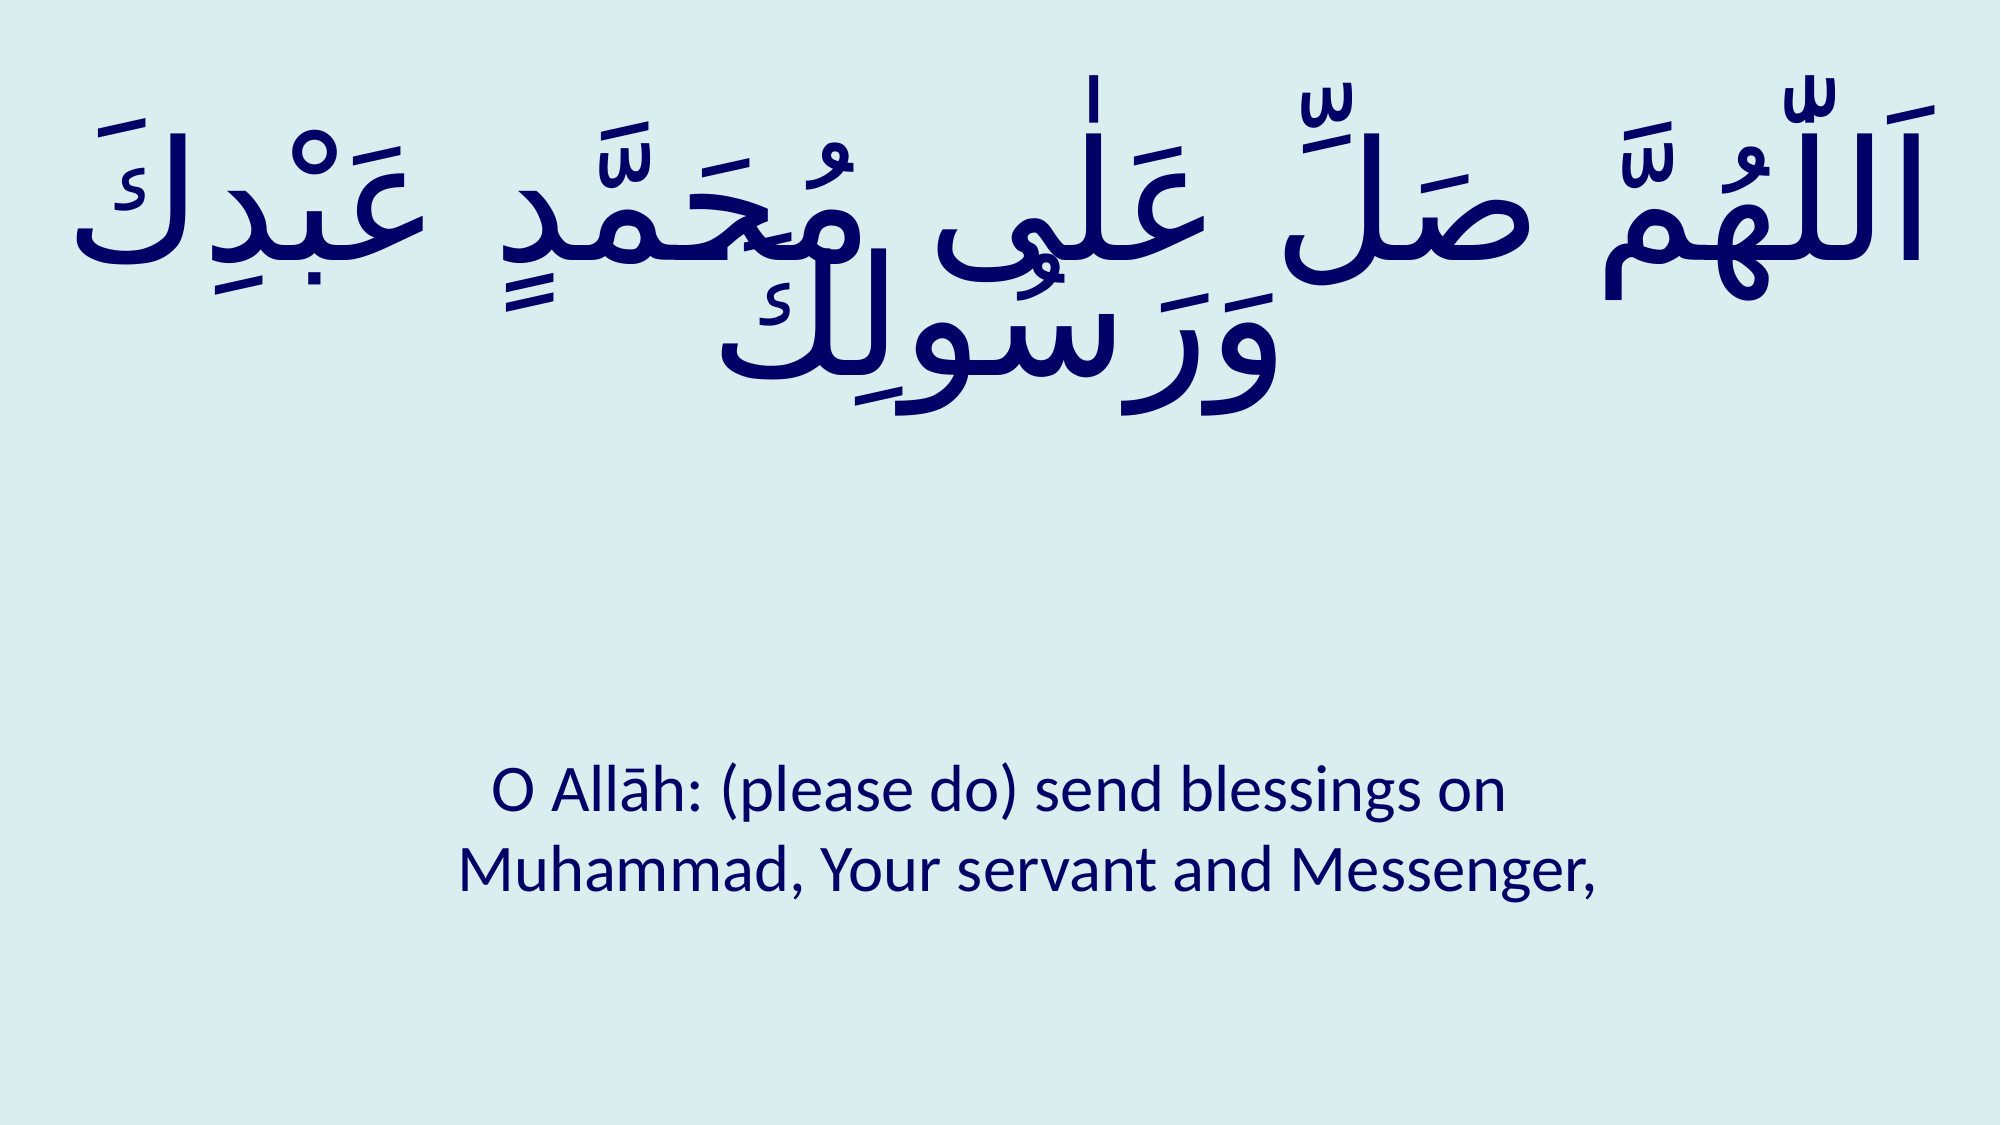

# اَللّٰهُمَّ صَلِّ عَلٰى مُحَمَّدٍ عَبْدِكَ وَرَسُولِكَ
O Allāh: (please do) send blessings on Muhammad, Your servant and Messenger,